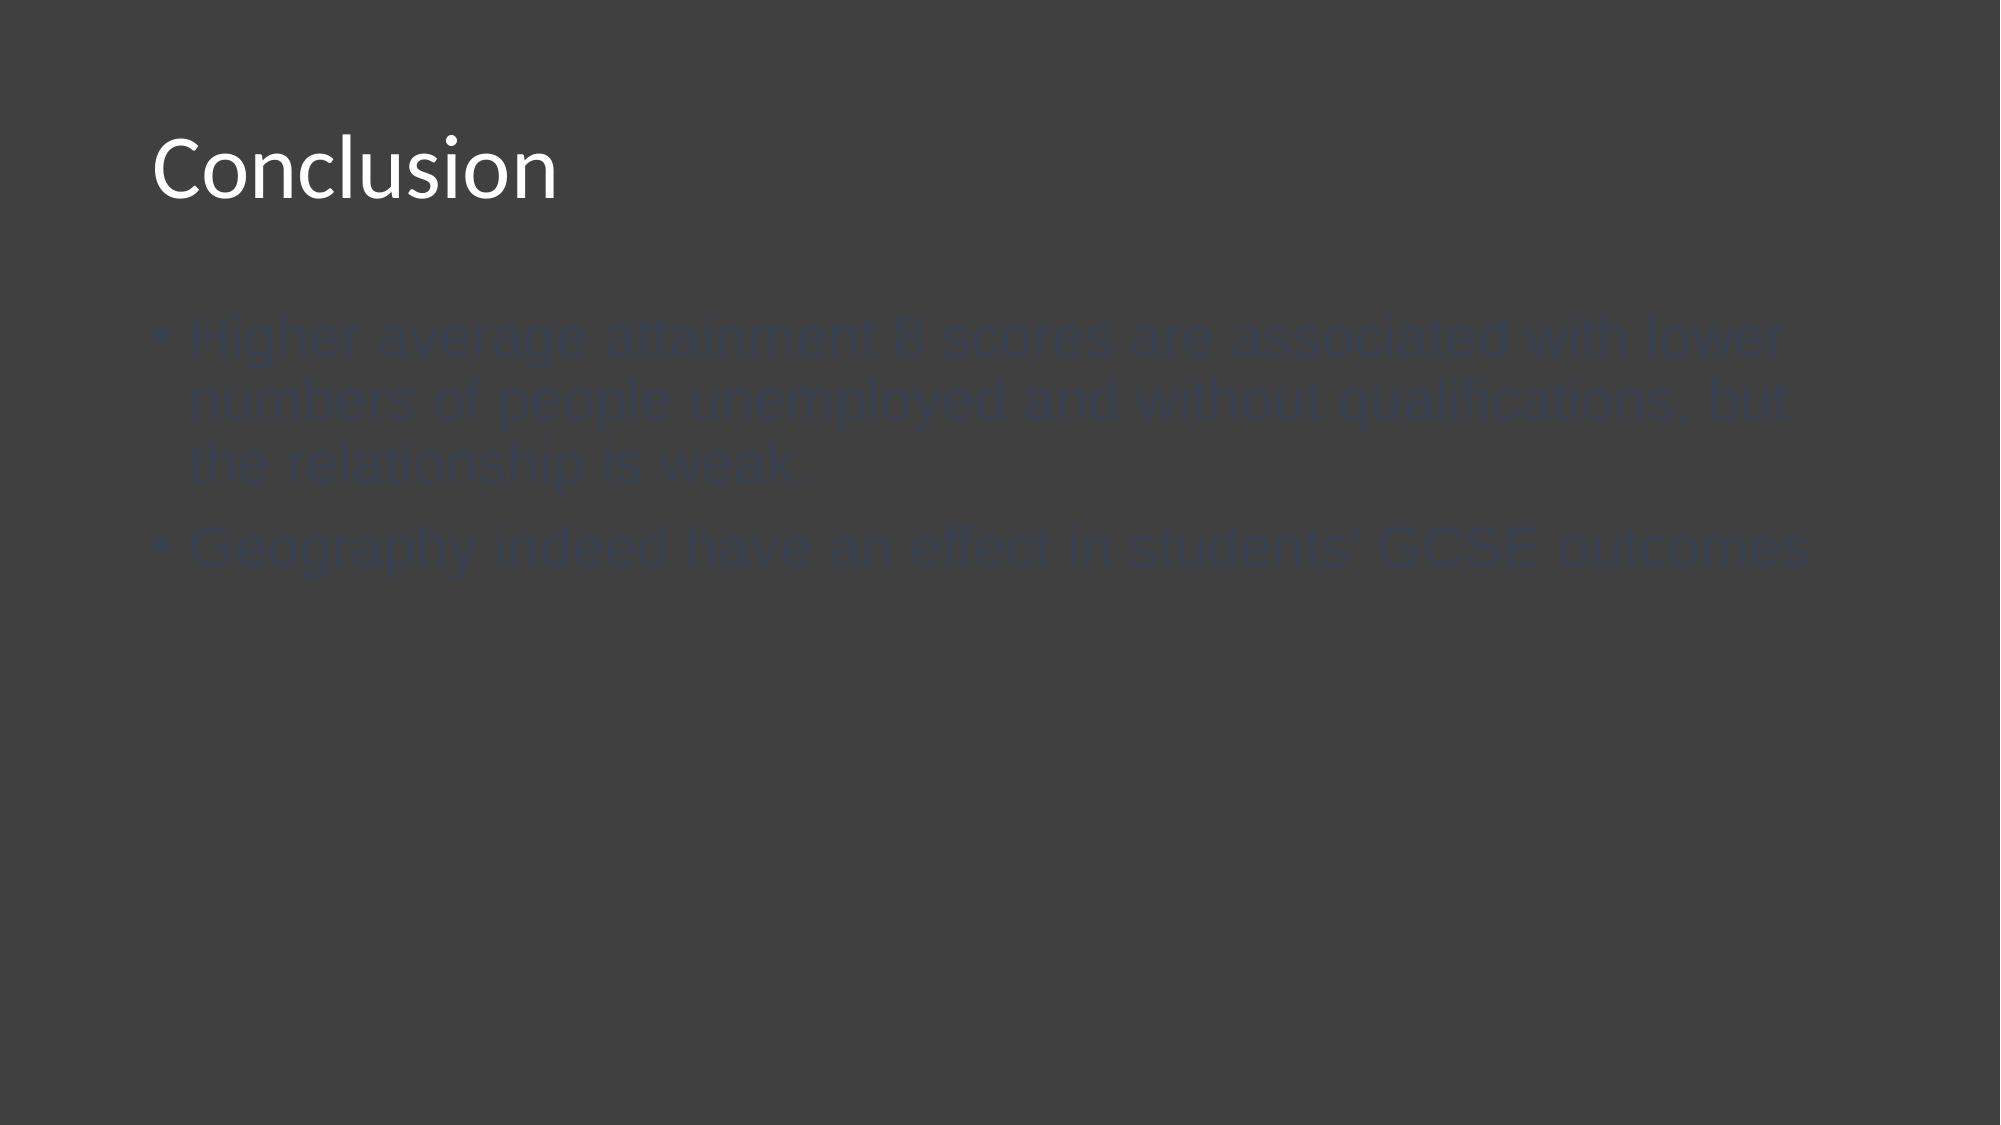

# Conclusion
Higher average attainment 8 scores are associated with lower numbers of people unemployed and without qualifications, but the relationship is weak.
Geography indeed have an effect in students' GCSE outcomes